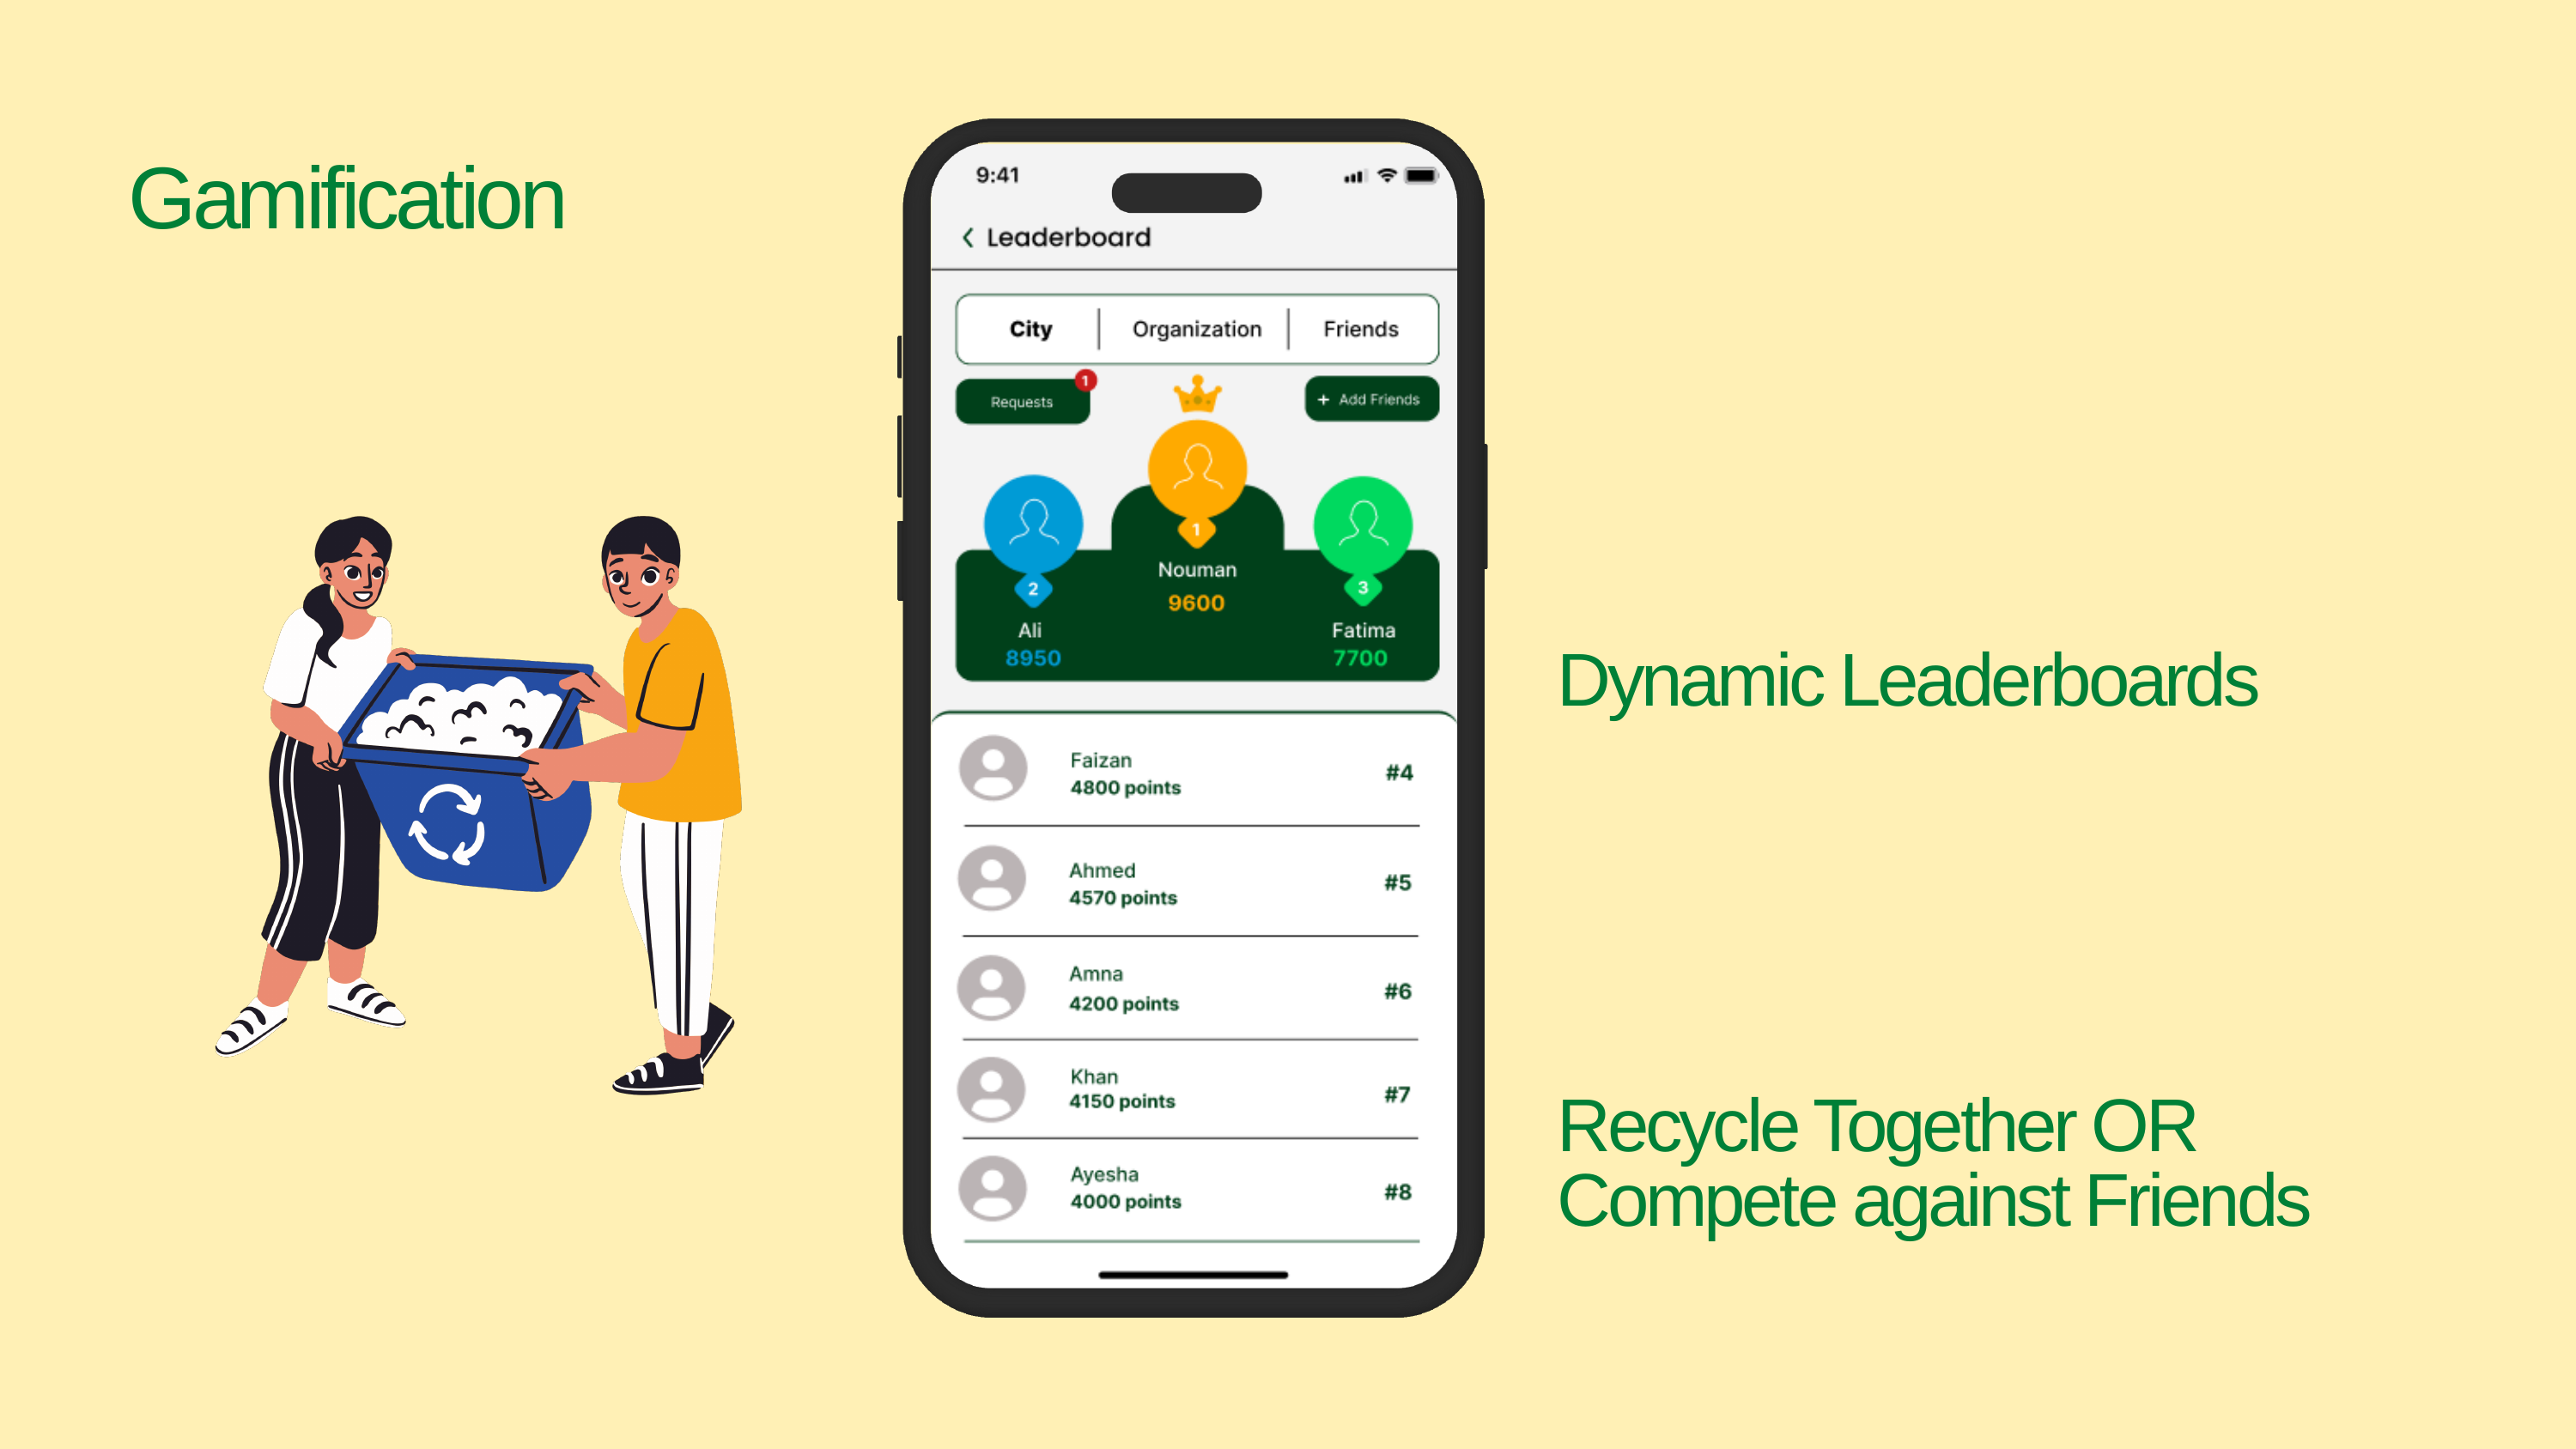

Gamification

Dynamic Leaderboards
Recycle Together OR Compete against Friends